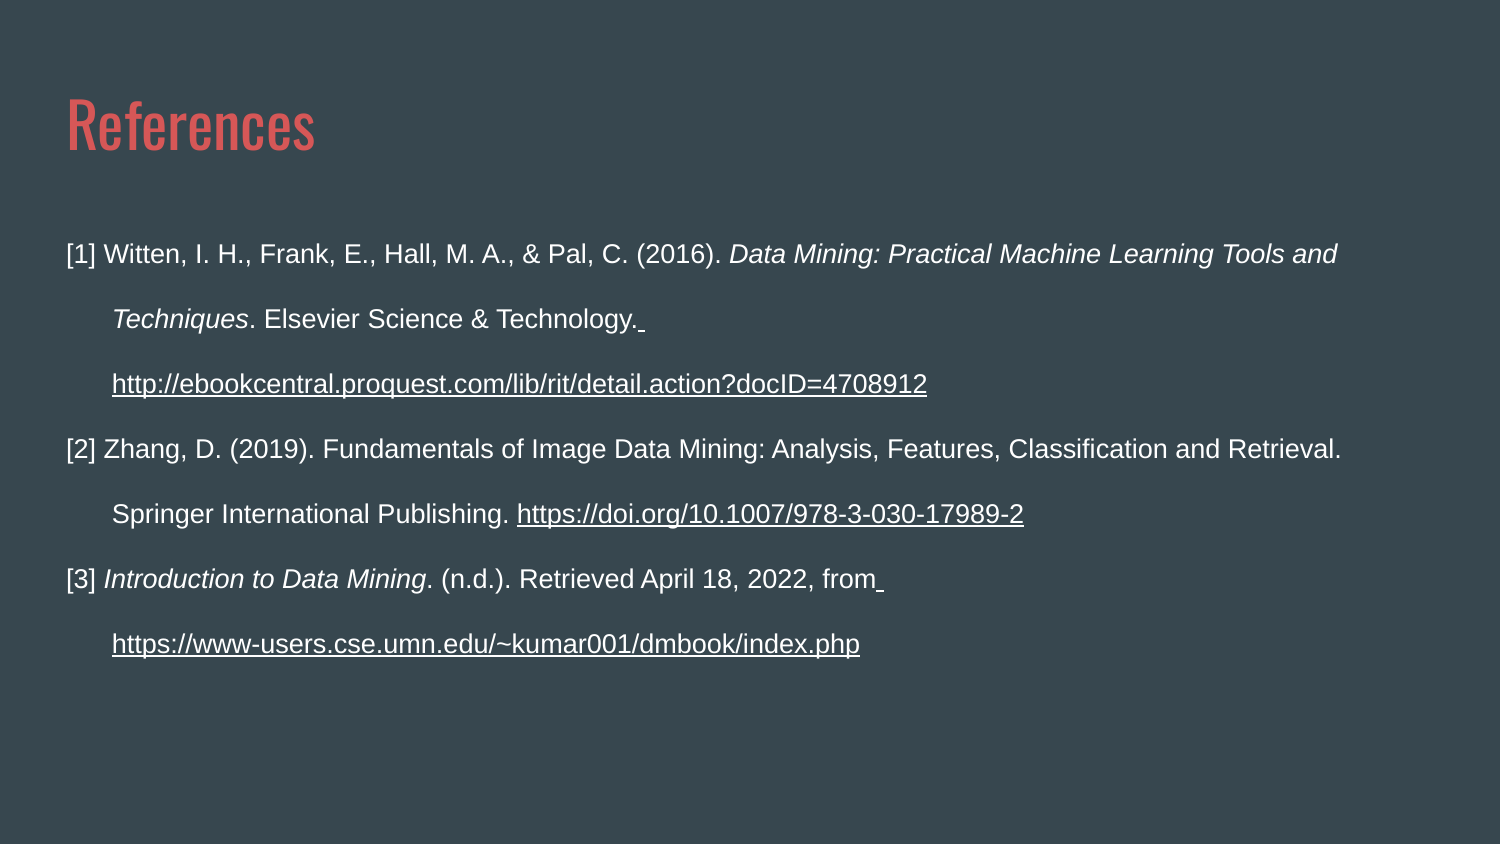

# References
[1] Witten, I. H., Frank, E., Hall, M. A., & Pal, C. (2016). Data Mining: Practical Machine Learning Tools and Techniques. Elsevier Science & Technology. http://ebookcentral.proquest.com/lib/rit/detail.action?docID=4708912
[2] Zhang, D. (2019). Fundamentals of Image Data Mining: Analysis, Features, Classification and Retrieval. Springer International Publishing. https://doi.org/10.1007/978-3-030-17989-2
[3] Introduction to Data Mining. (n.d.). Retrieved April 18, 2022, from https://www-users.cse.umn.edu/~kumar001/dmbook/index.php